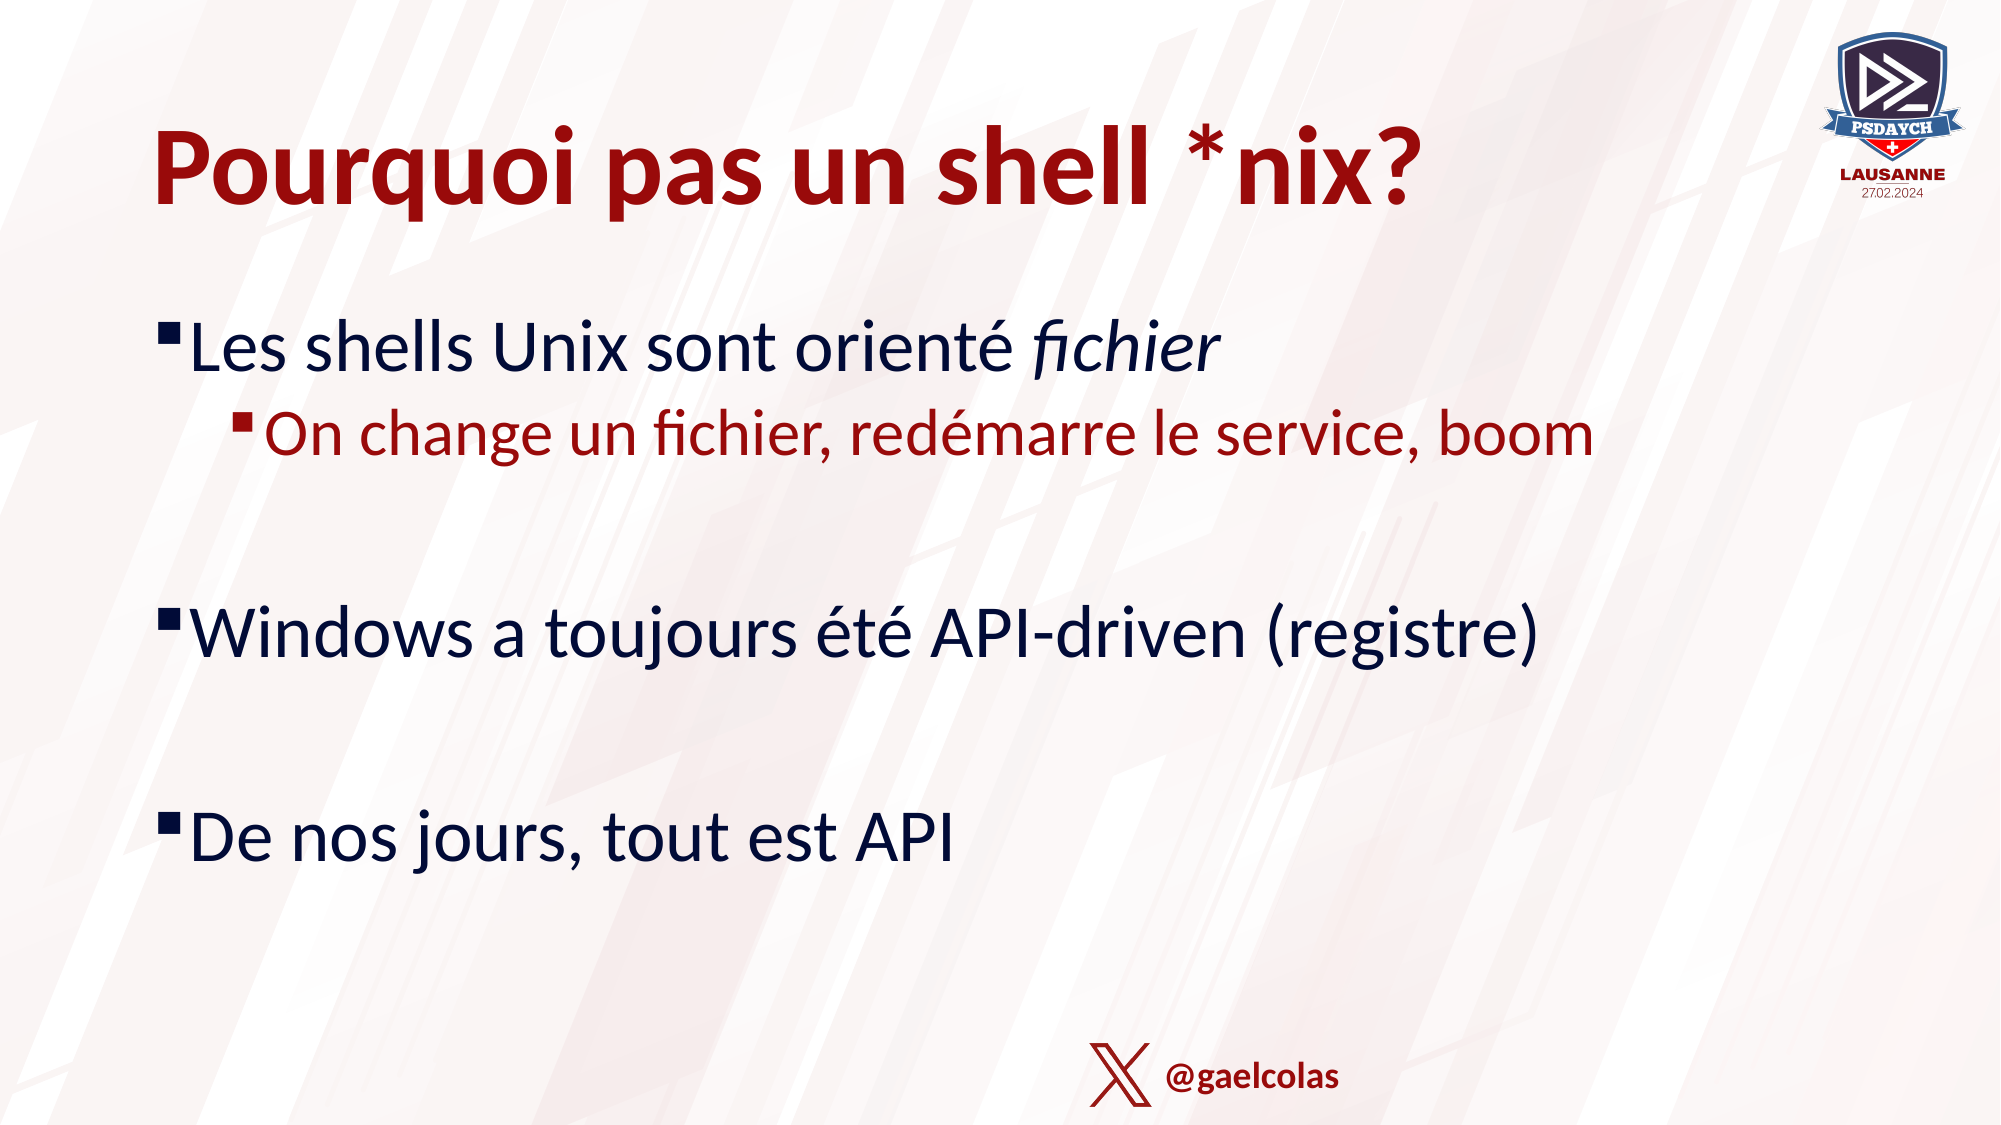

# Pourquoi pas un shell *nix?
Les shells Unix sont orienté fichier
On change un fichier, redémarre le service, boom

Windows a toujours été API-driven (registre)

De nos jours, tout est API